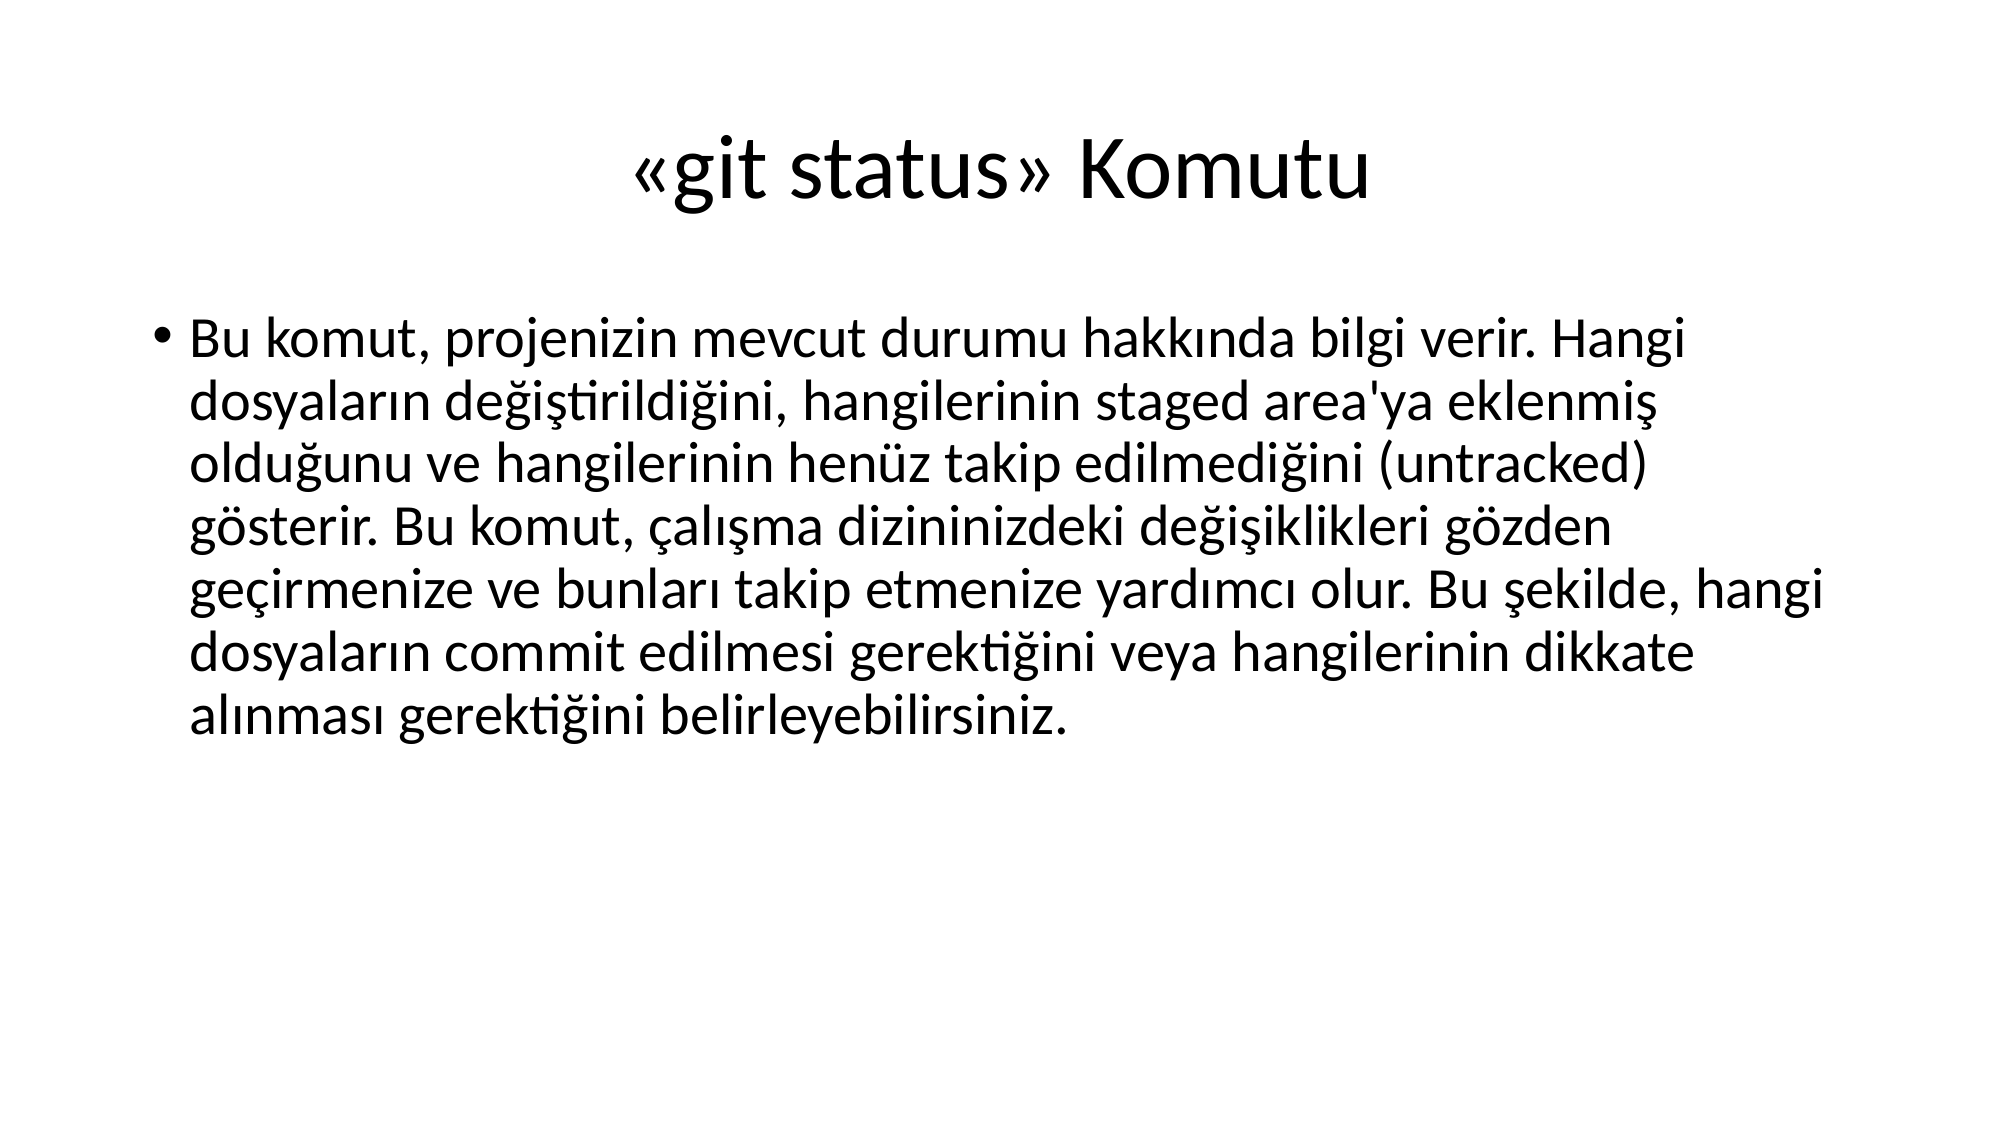

# «git status» Komutu
Bu komut, projenizin mevcut durumu hakkında bilgi verir. Hangi dosyaların değiştirildiğini, hangilerinin staged area'ya eklenmiş olduğunu ve hangilerinin henüz takip edilmediğini (untracked) gösterir. Bu komut, çalışma dizininizdeki değişiklikleri gözden geçirmenize ve bunları takip etmenize yardımcı olur. Bu şekilde, hangi dosyaların commit edilmesi gerektiğini veya hangilerinin dikkate alınması gerektiğini belirleyebilirsiniz.